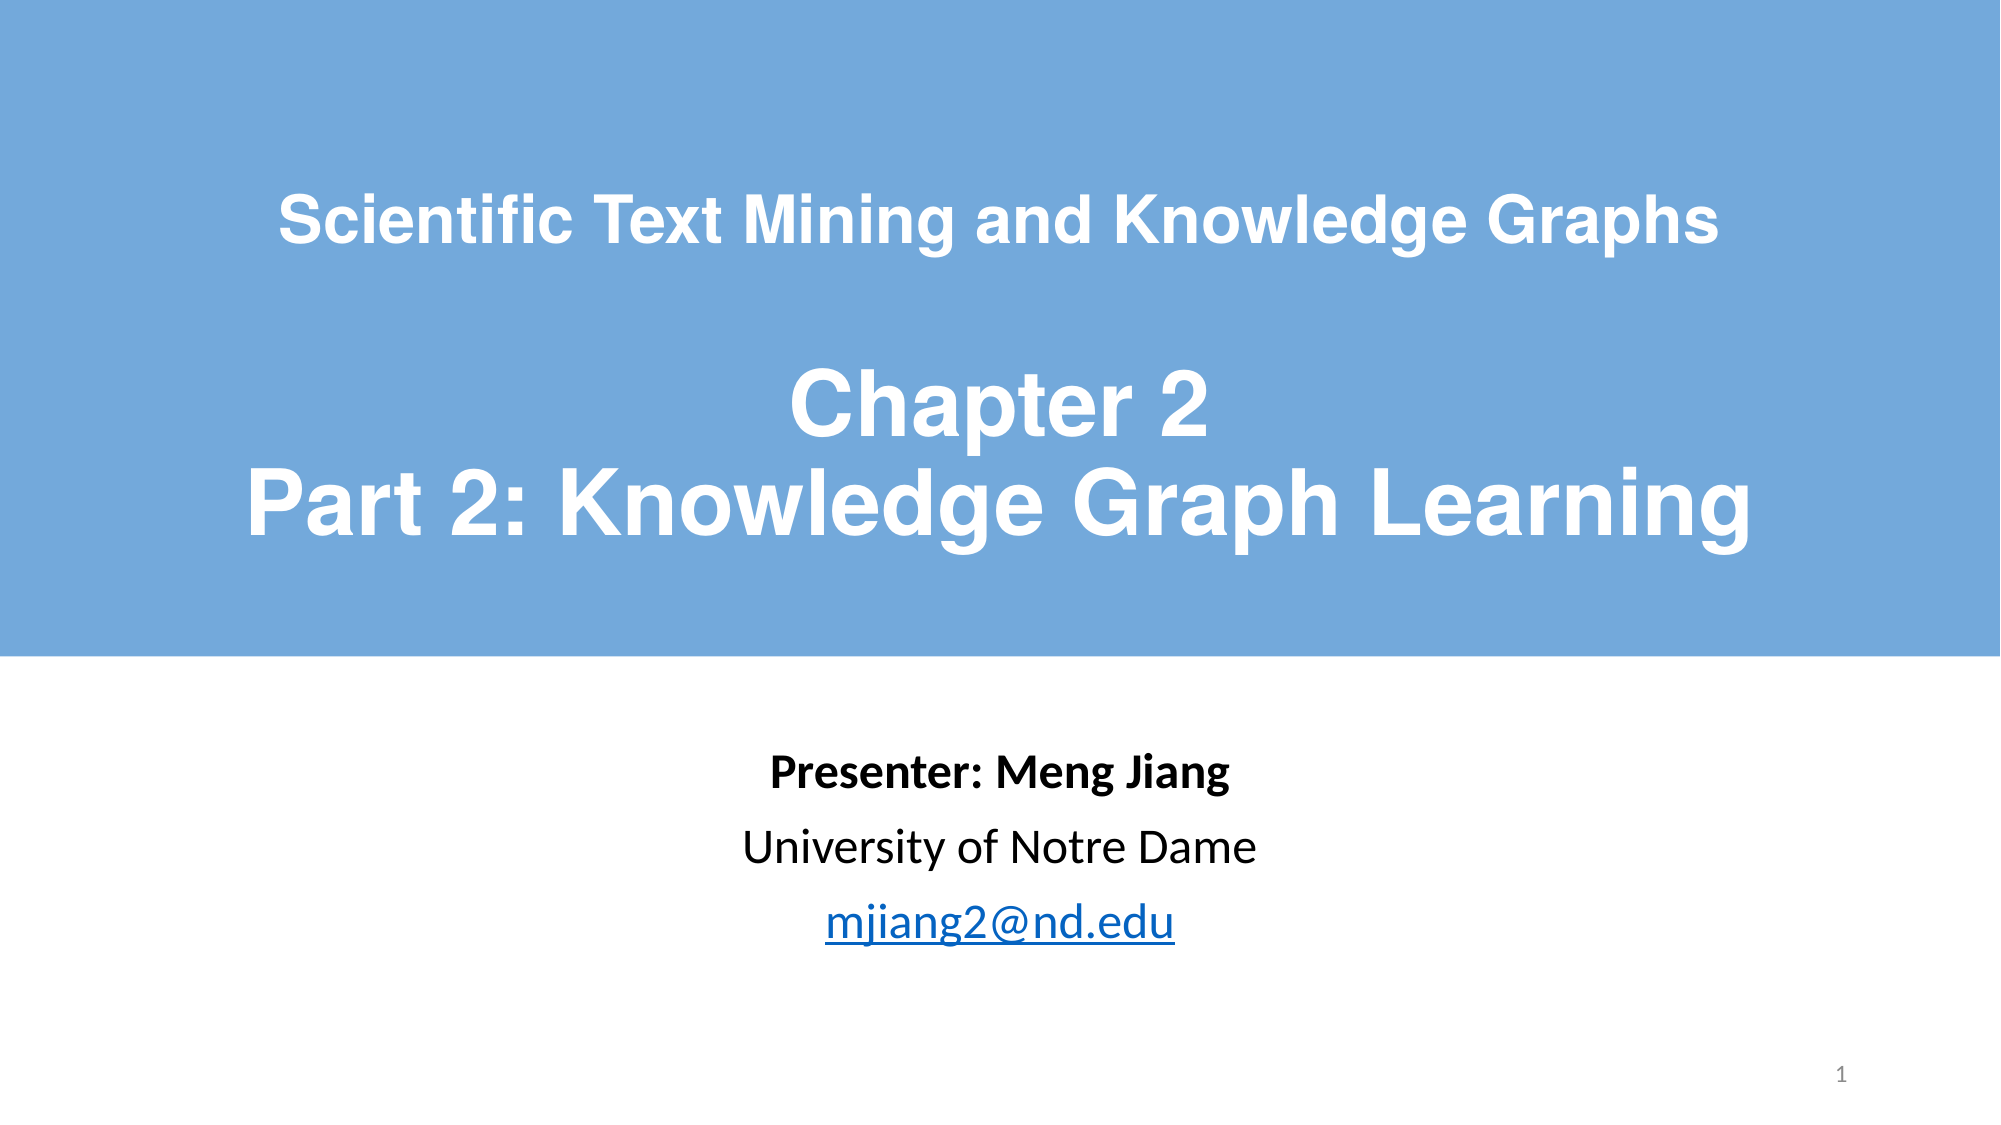

# Scientific Text Mining and Knowledge Graphs Chapter 2 Part 2: Knowledge Graph Learning
Presenter: Meng Jiang
University of Notre Dame
mjiang2@nd.edu

1